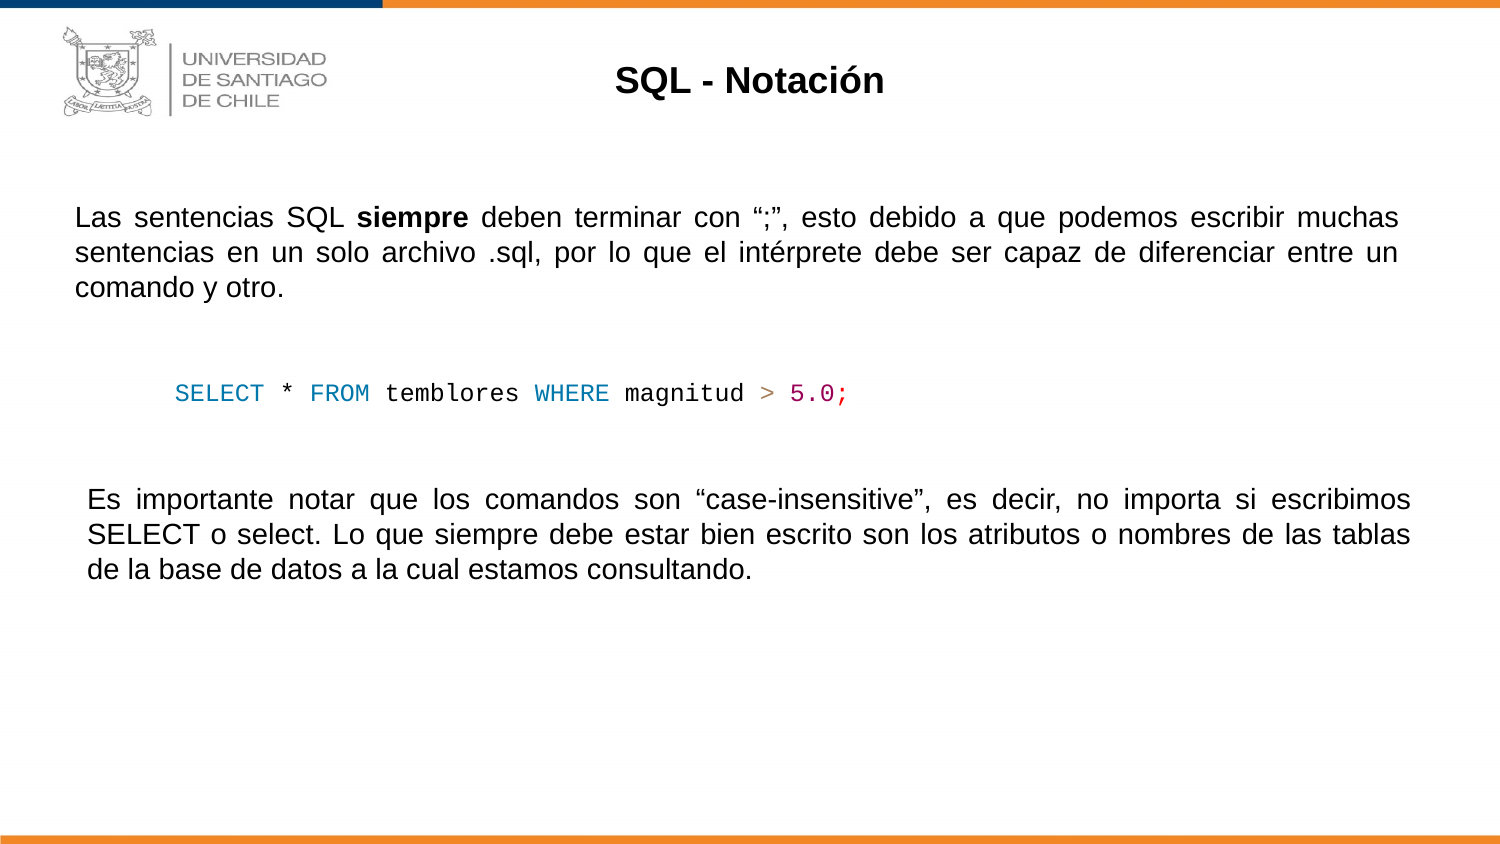

SQL - Notación
Las sentencias SQL siempre deben terminar con “;”, esto debido a que podemos escribir muchas sentencias en un solo archivo .sql, por lo que el intérprete debe ser capaz de diferenciar entre un comando y otro.

SELECT * FROM temblores WHERE magnitud > 5.0;
Es importante notar que los comandos son “case-insensitive”, es decir, no importa si escribimos SELECT o select. Lo que siempre debe estar bien escrito son los atributos o nombres de las tablas de la base de datos a la cual estamos consultando.